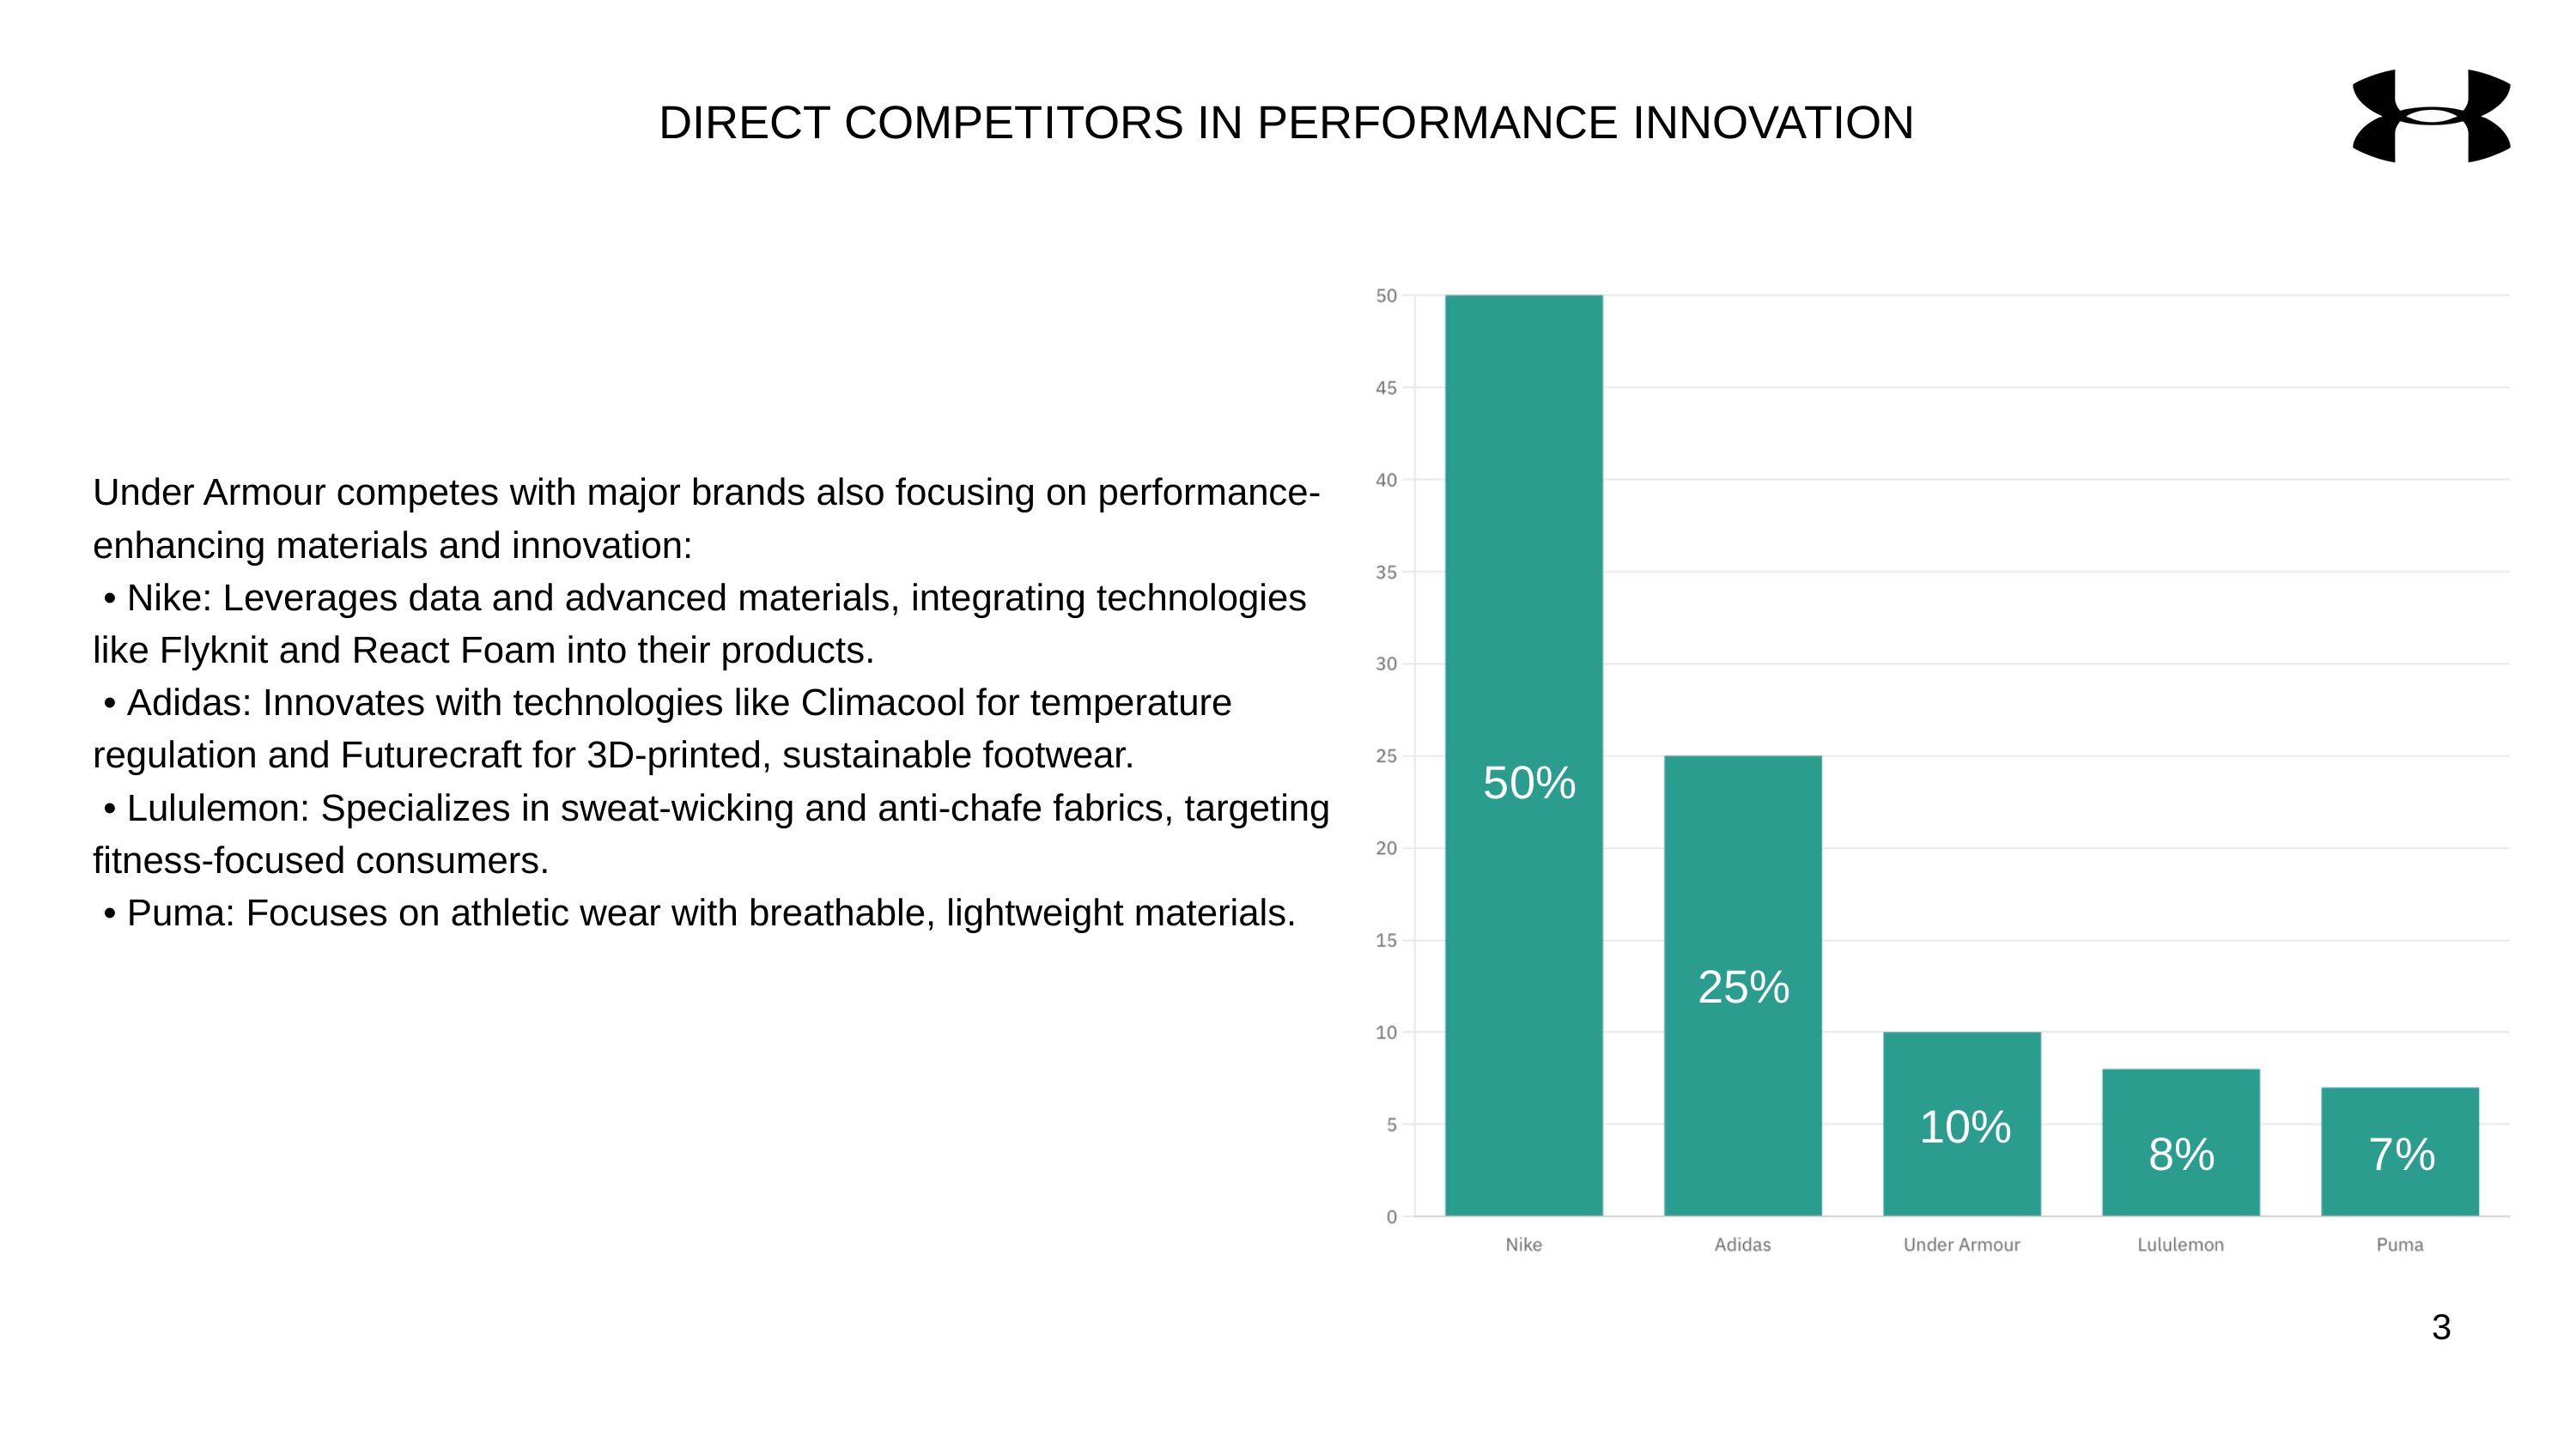

DIRECT COMPETITORS IN PERFORMANCE INNOVATION

Under Armour competes with major brands also focusing on performance-enhancing materials and innovation:
 • Nike: Leverages data and advanced materials, integrating technologies like Flyknit and React Foam into their products.
 • Adidas: Innovates with technologies like Climacool for temperature regulation and Futurecraft for 3D-printed, sustainable footwear.
 • Lululemon: Specializes in sweat-wicking and anti-chafe fabrics, targeting fitness-focused consumers.
 • Puma: Focuses on athletic wear with breathable, lightweight materials.

50%
25%
10%
8%
7%
3